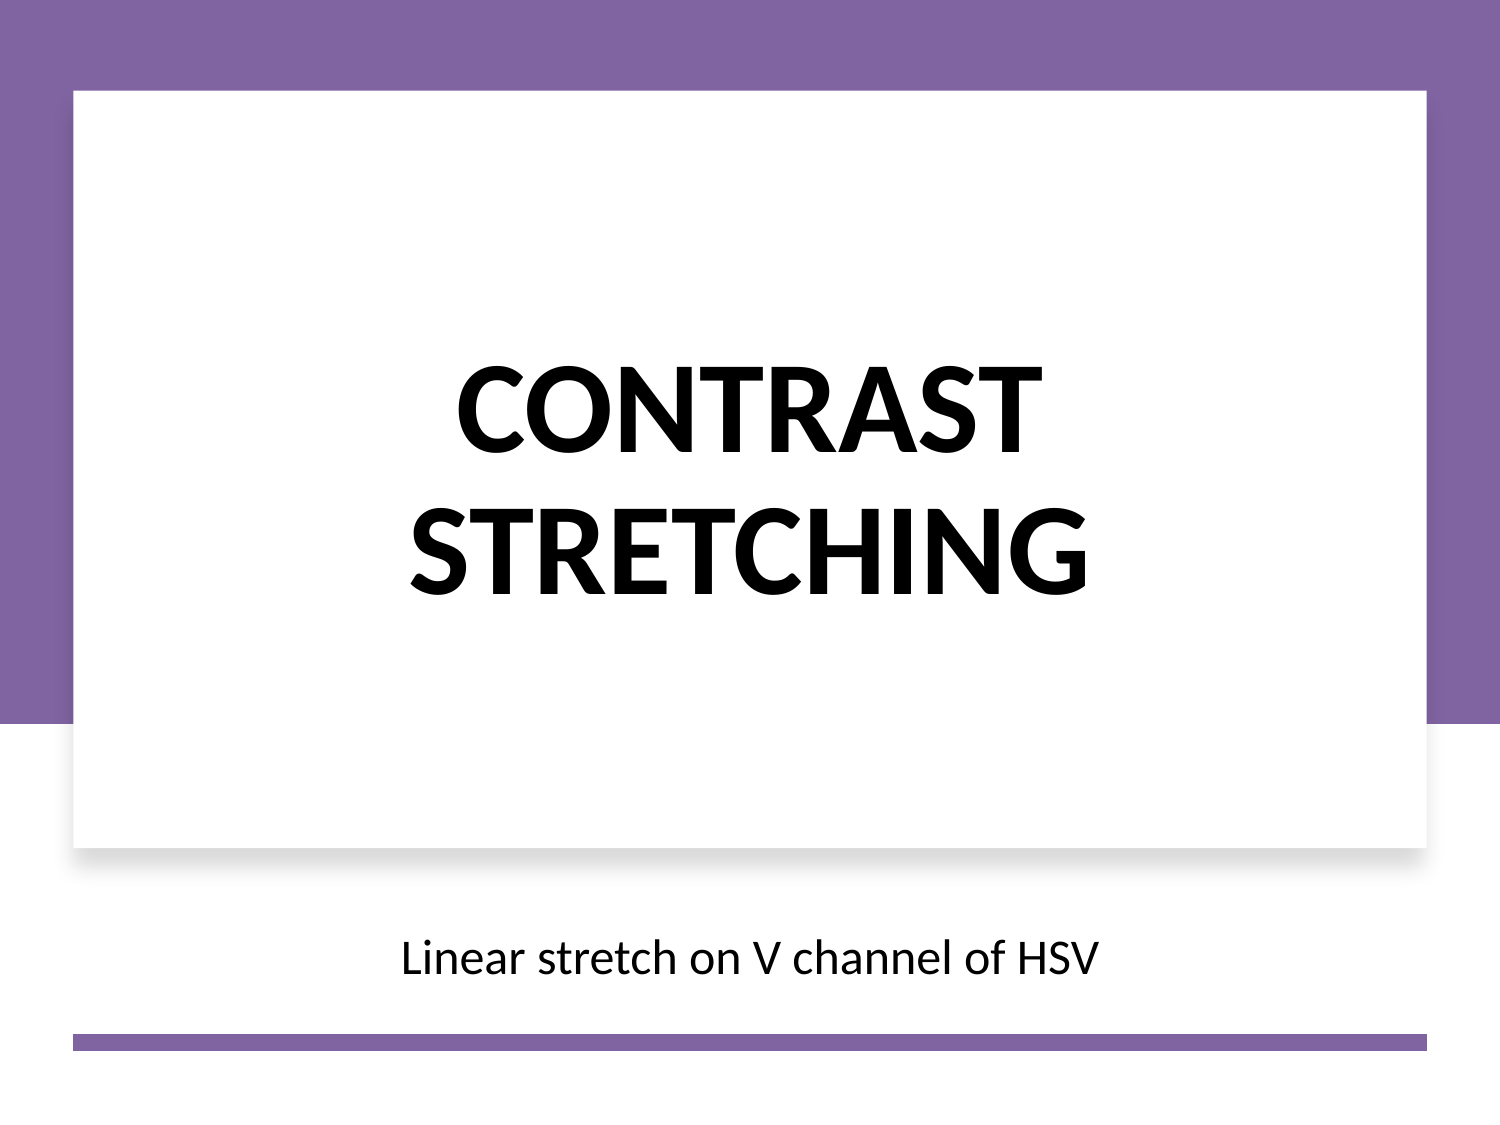

# Contrast Stretching
Linear stretch on V channel of HSV